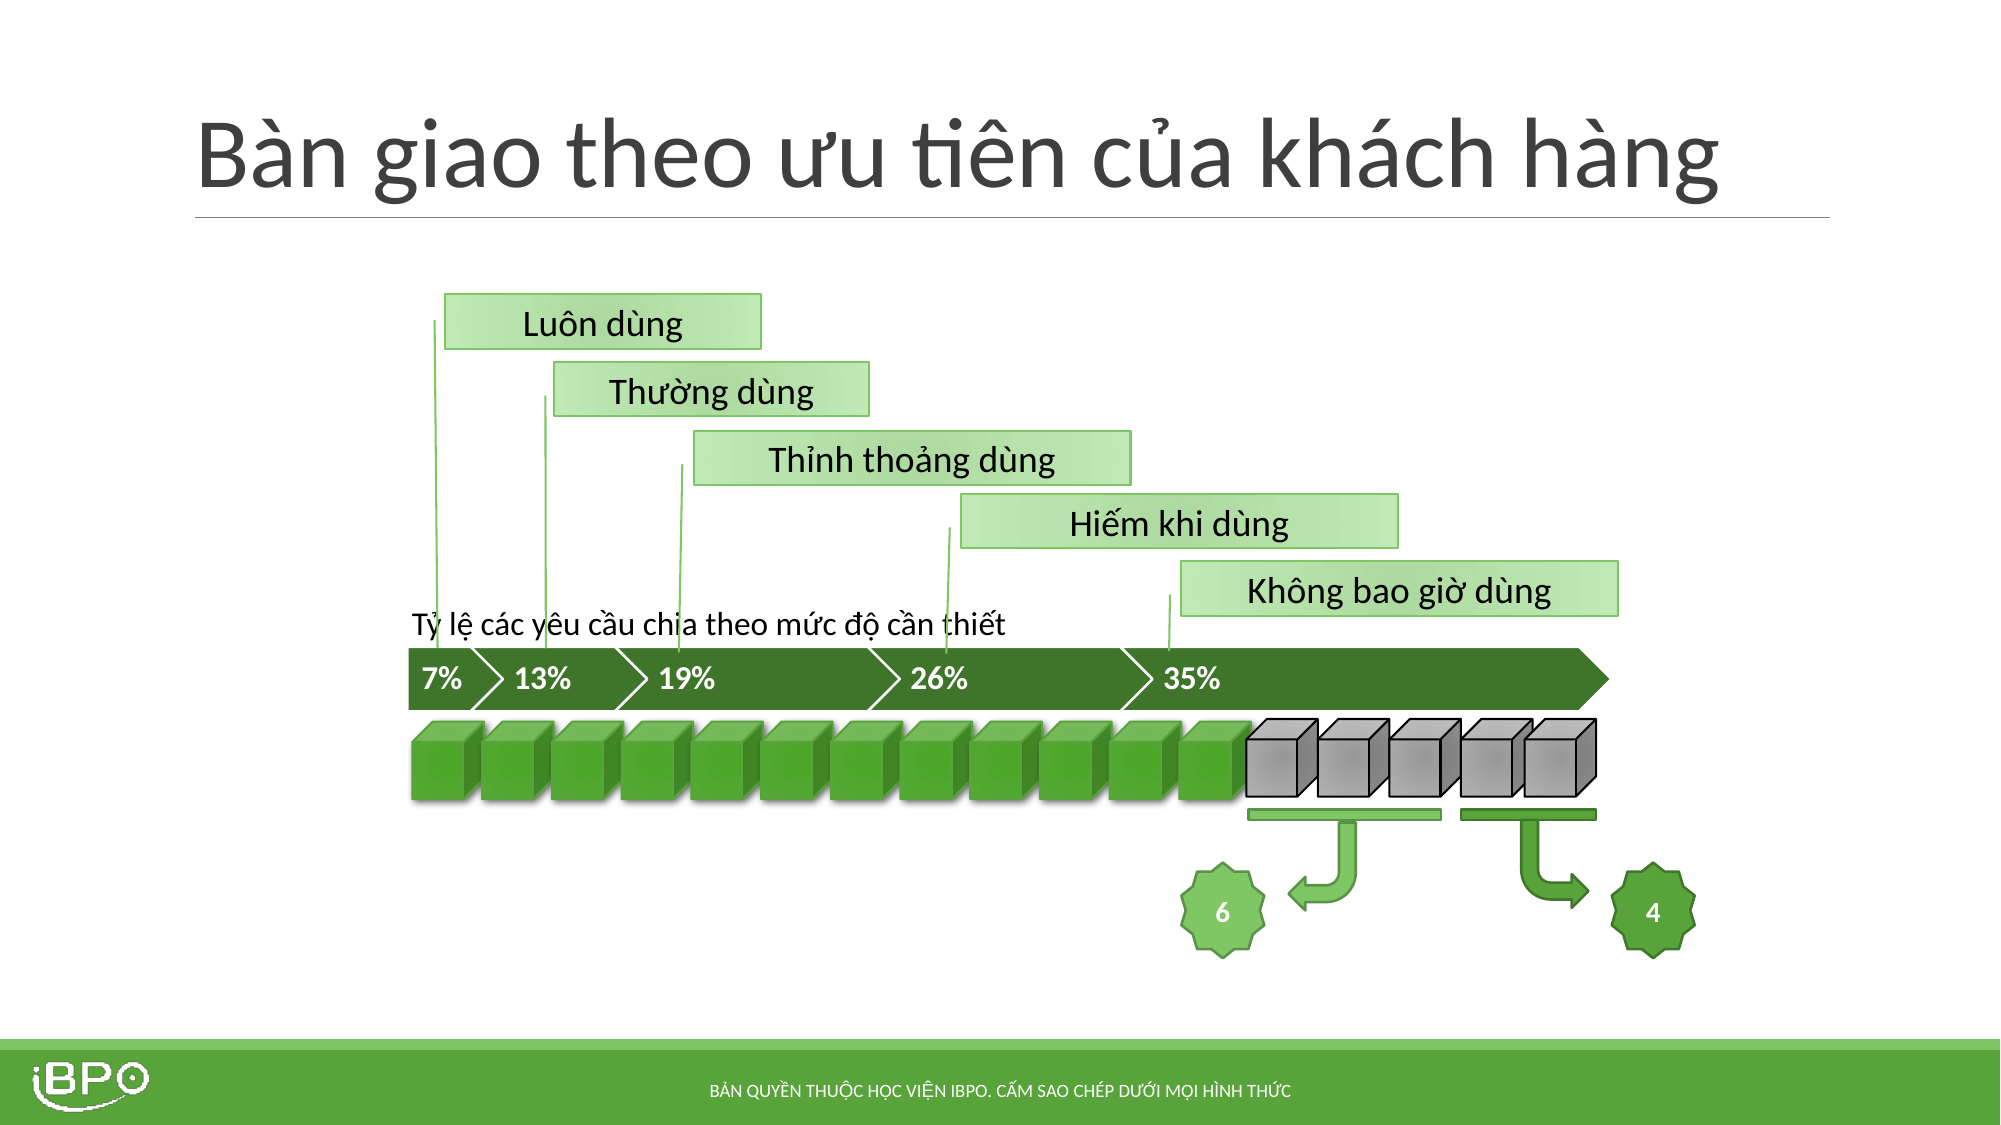

# Bàn giao theo ưu tiên của khách hàng
Luôn dùng
Thường dùng
Thỉnh thoảng dùng
Hiếm khi dùng
Không bao giờ dùng
Tỷ lệ các yêu cầu chia theo mức độ cần thiết

7%

13%

19%

26%

35%

6

4
BẢN QUYỀN THUỘC HỌC VIỆN IBPO. CẤM SAO CHÉP DƯỚI MỌI HÌNH THỨC